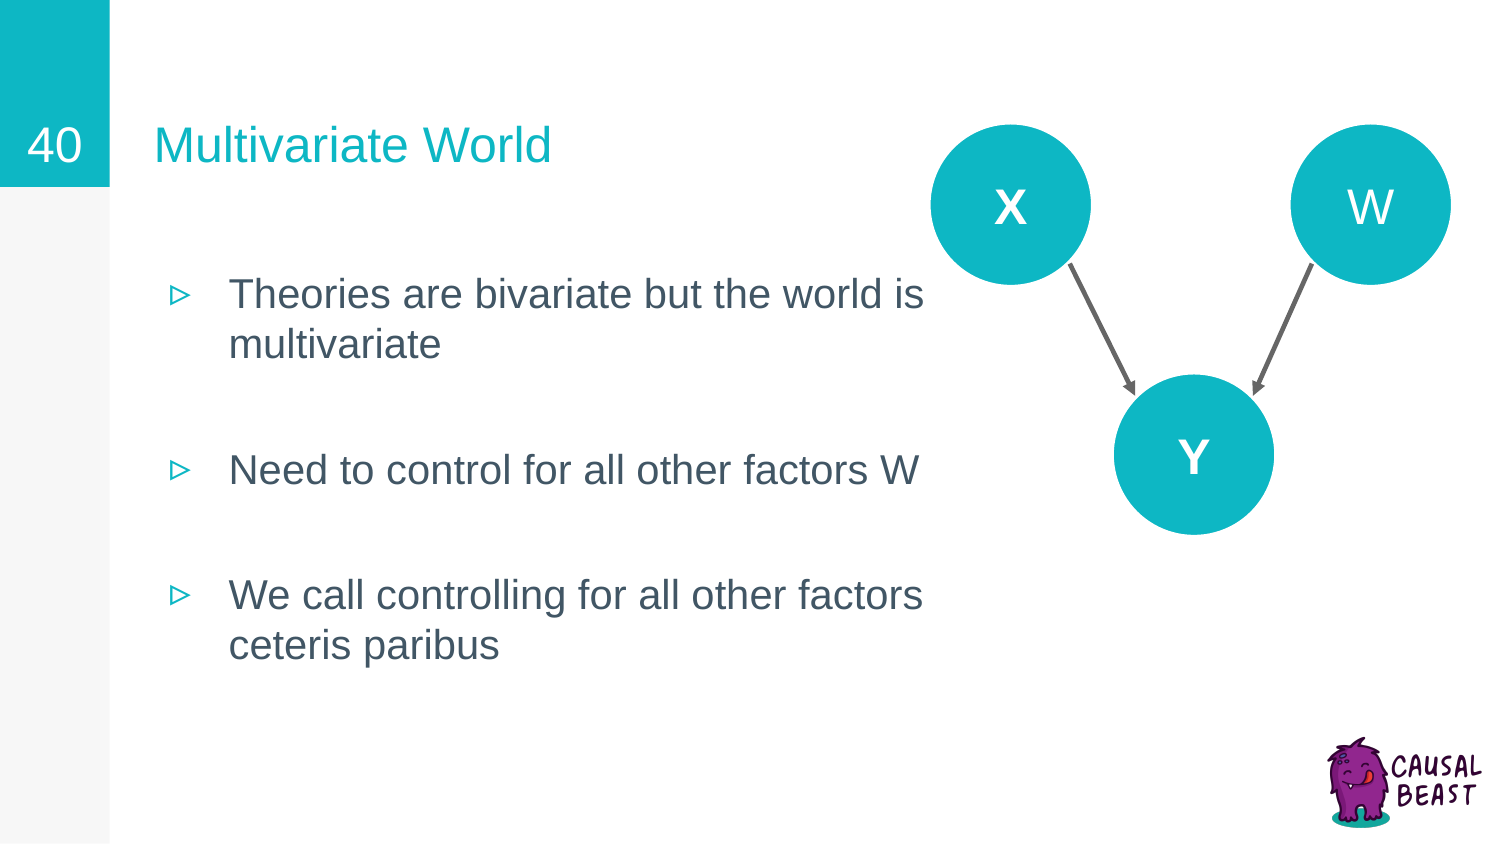

40
# Multivariate World
X
W
Y
Theories are bivariate but the world is multivariate

Need to control for all other factors W

We call controlling for all other factors ceteris paribus